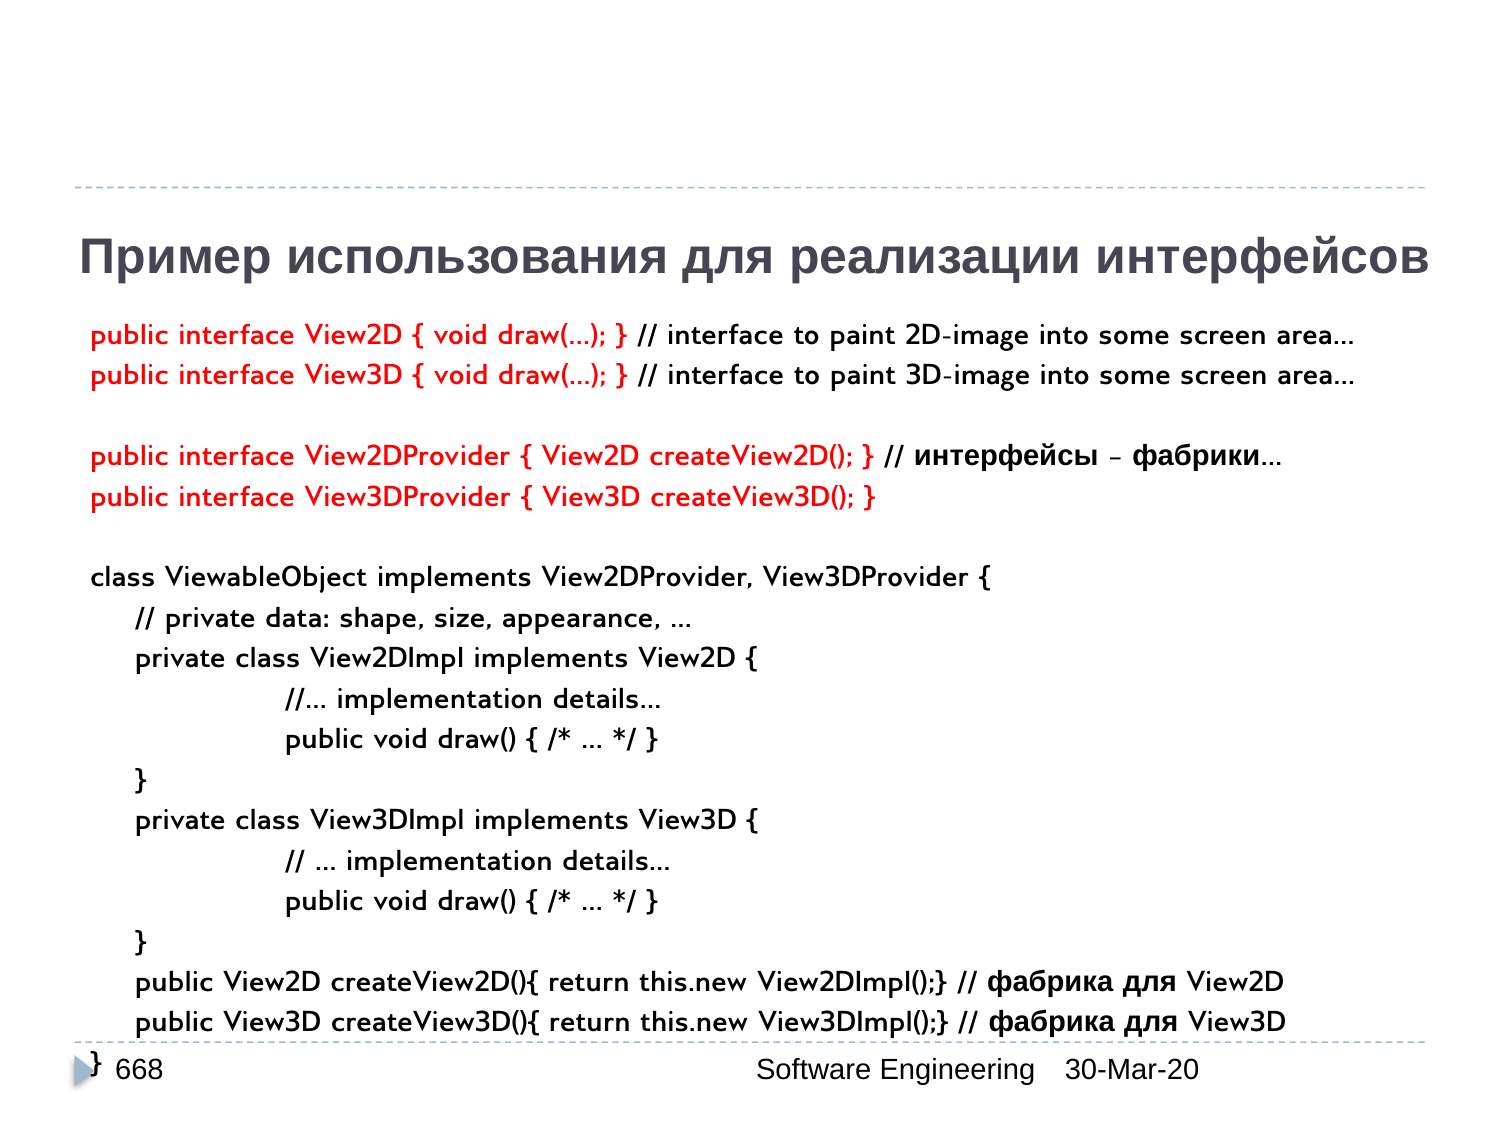

# Пример использования для реализации интерфейсов
public interface View2D { void draw(…); } // interface to paint 2D-image into some screen area…
public interface View3D { void draw(…); } // interface to paint 3D-image into some screen area…

public interface View2DProvider { View2D createView2D(); } // интерфейсы – фабрики...
public interface View3DProvider { View3D createView3D(); }

class ViewableObject implements View2DProvider, View3DProvider {
	// private data: shape, size, appearance, …
	private class View2DImpl implements View2D {
		//… implementation details…
		public void draw() { /* … */ }
	}
	private class View3DImpl implements View3D {
		// … implementation details…
		public void draw() { /* … */ }
 	}
	public View2D createView2D(){ return this.new View2DImpl();} // фабрика для View2D
	public View3D createView3D(){ return this.new View3DImpl();} // фабрика для View3D
}
668
Software Engineering
30-Mar-20